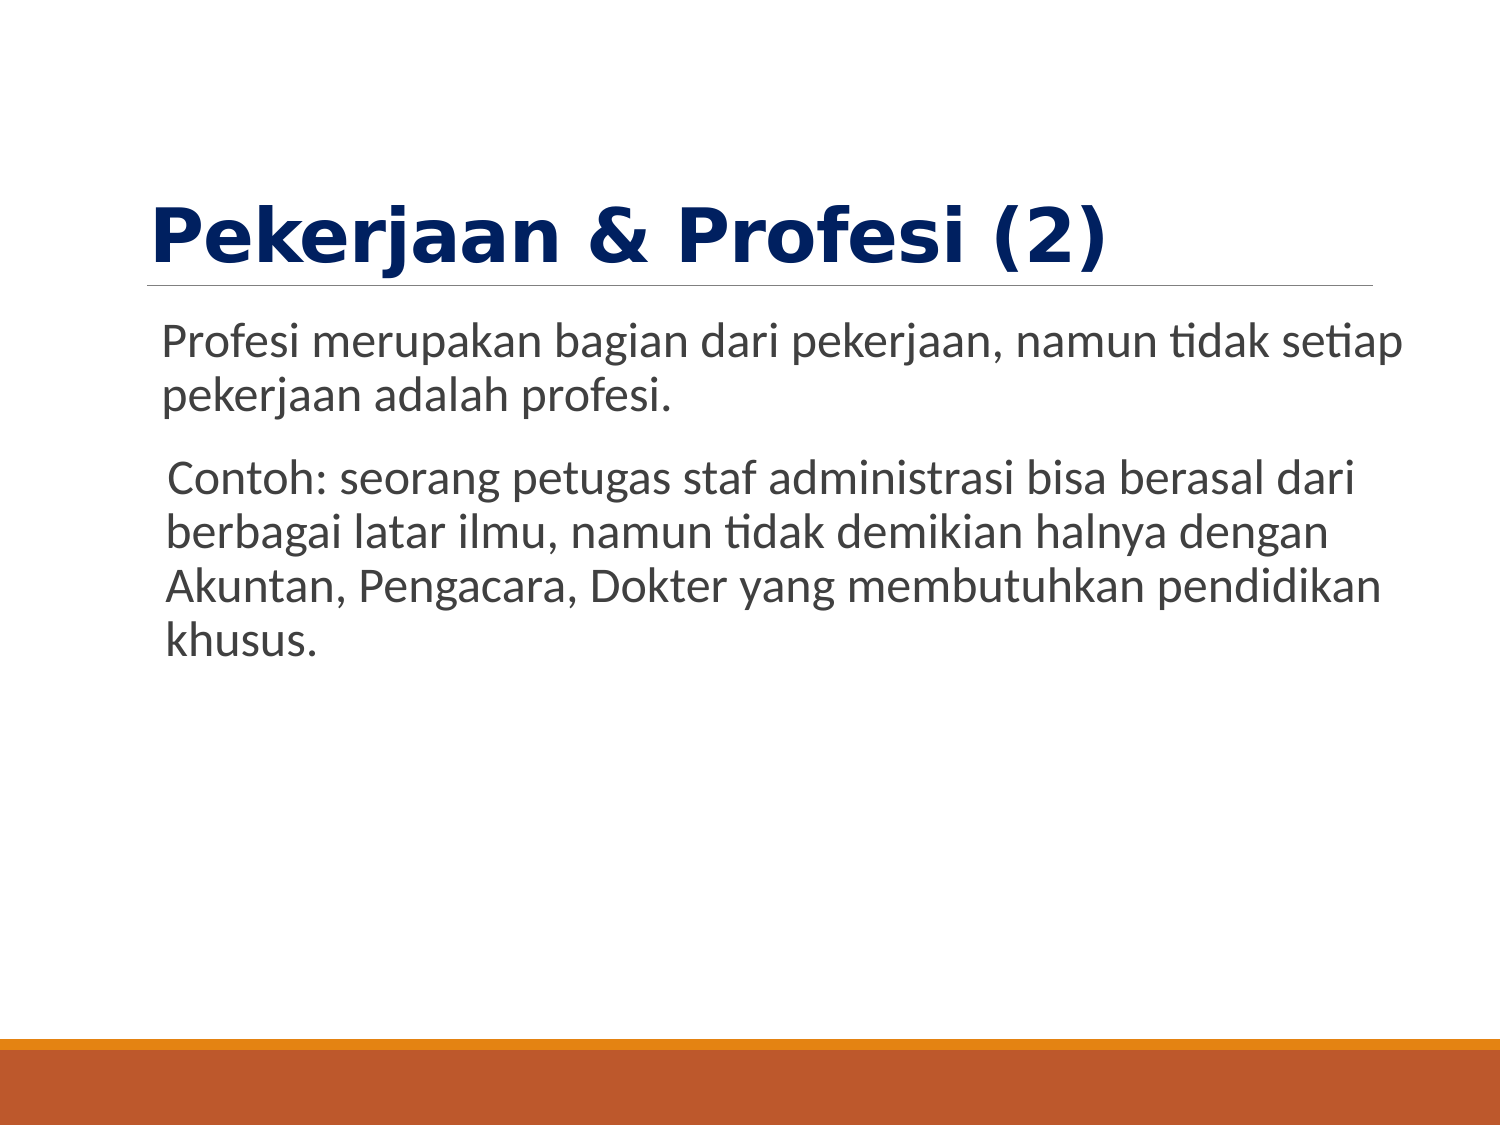

# Pekerjaan & Profesi (2)
Profesi merupakan bagian dari pekerjaan, namun tidak setiap pekerjaan adalah profesi.
Contoh: seorang petugas staf administrasi bisa berasal dari berbagai latar ilmu, namun tidak demikian halnya dengan Akuntan, Pengacara, Dokter yang membutuhkan pendidikan khusus.